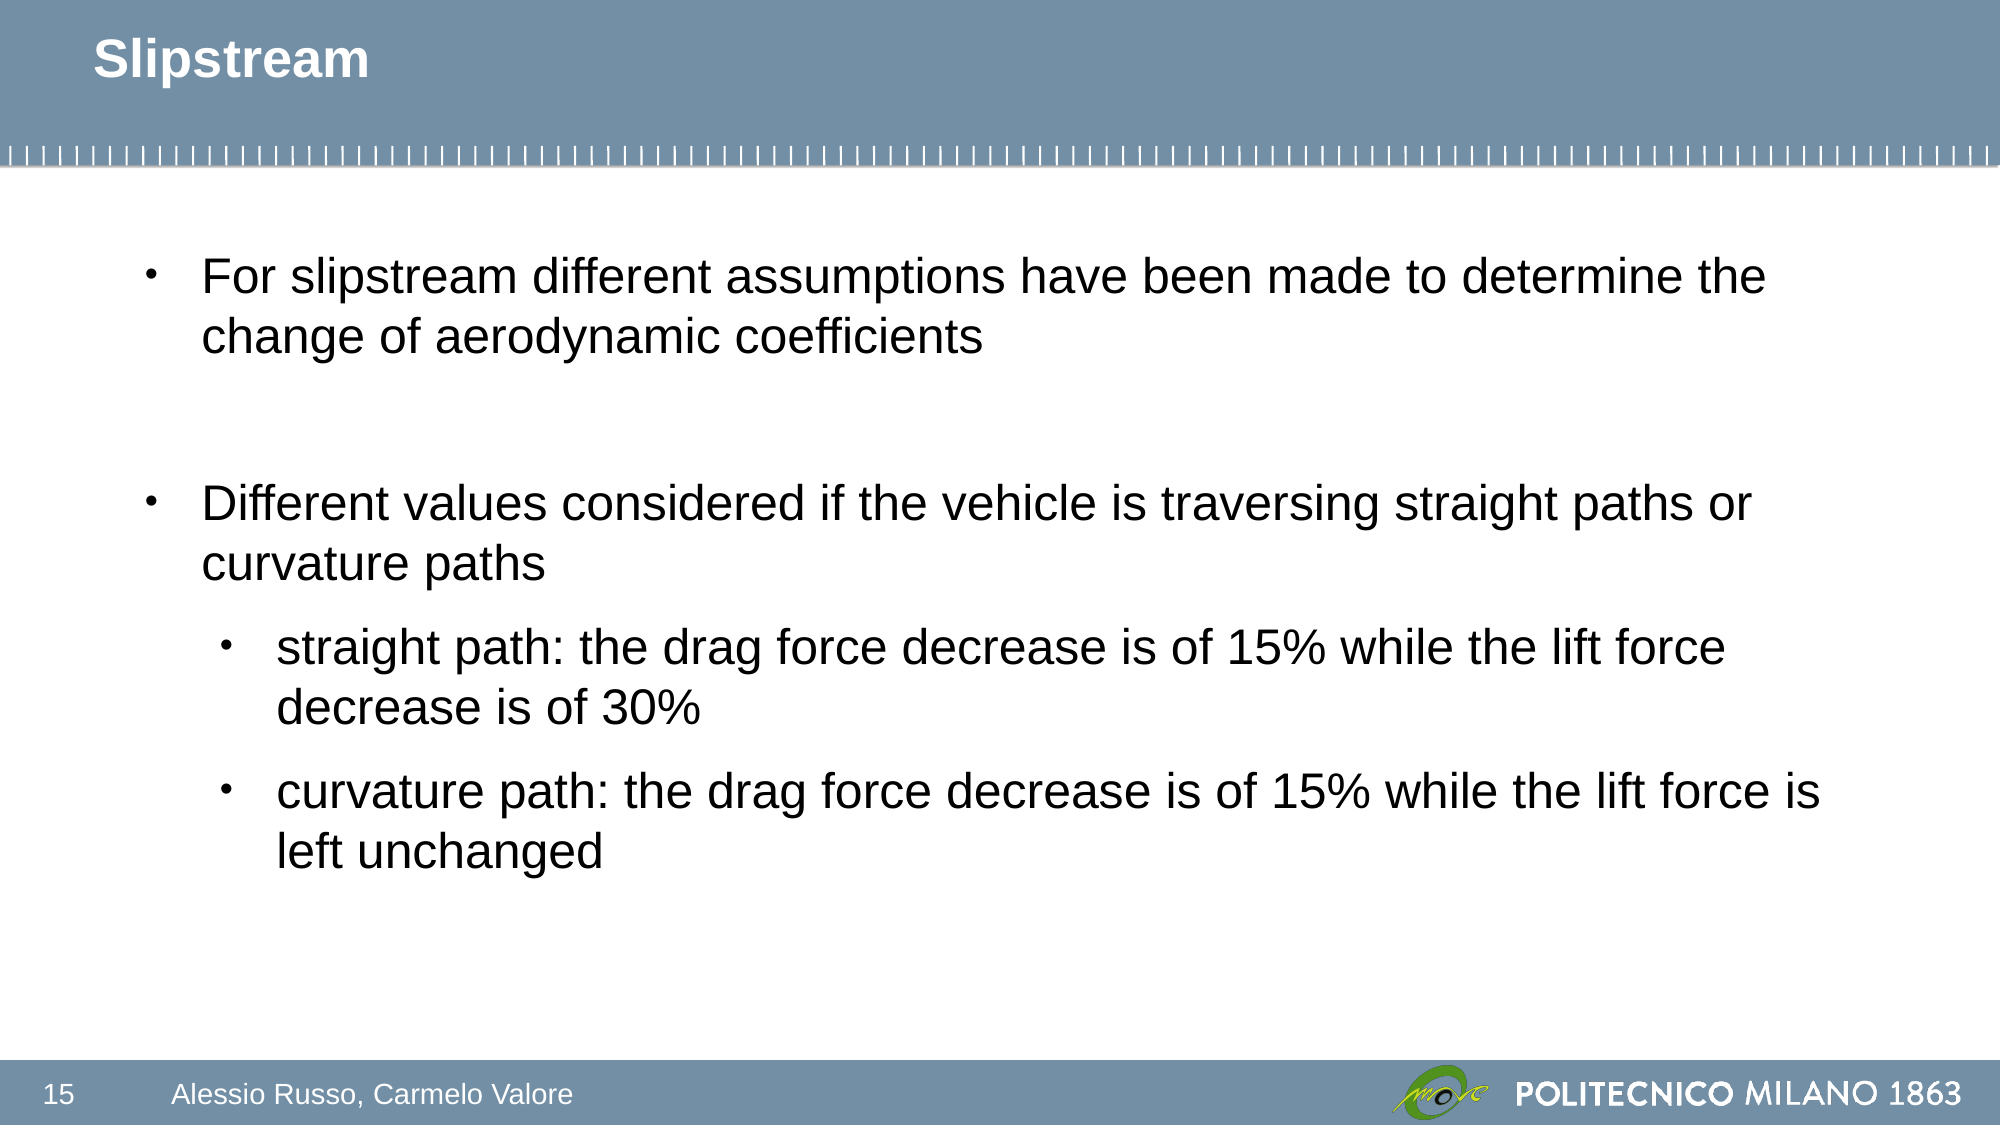

Slipstream
For slipstream different assumptions have been made to determine the change of aerodynamic coefficients

Different values considered if the vehicle is traversing straight paths or curvature paths
straight path: the drag force decrease is of 15% while the lift force decrease is of 30%
curvature path: the drag force decrease is of 15% while the lift force is left unchanged
15
Alessio Russo, Carmelo Valore